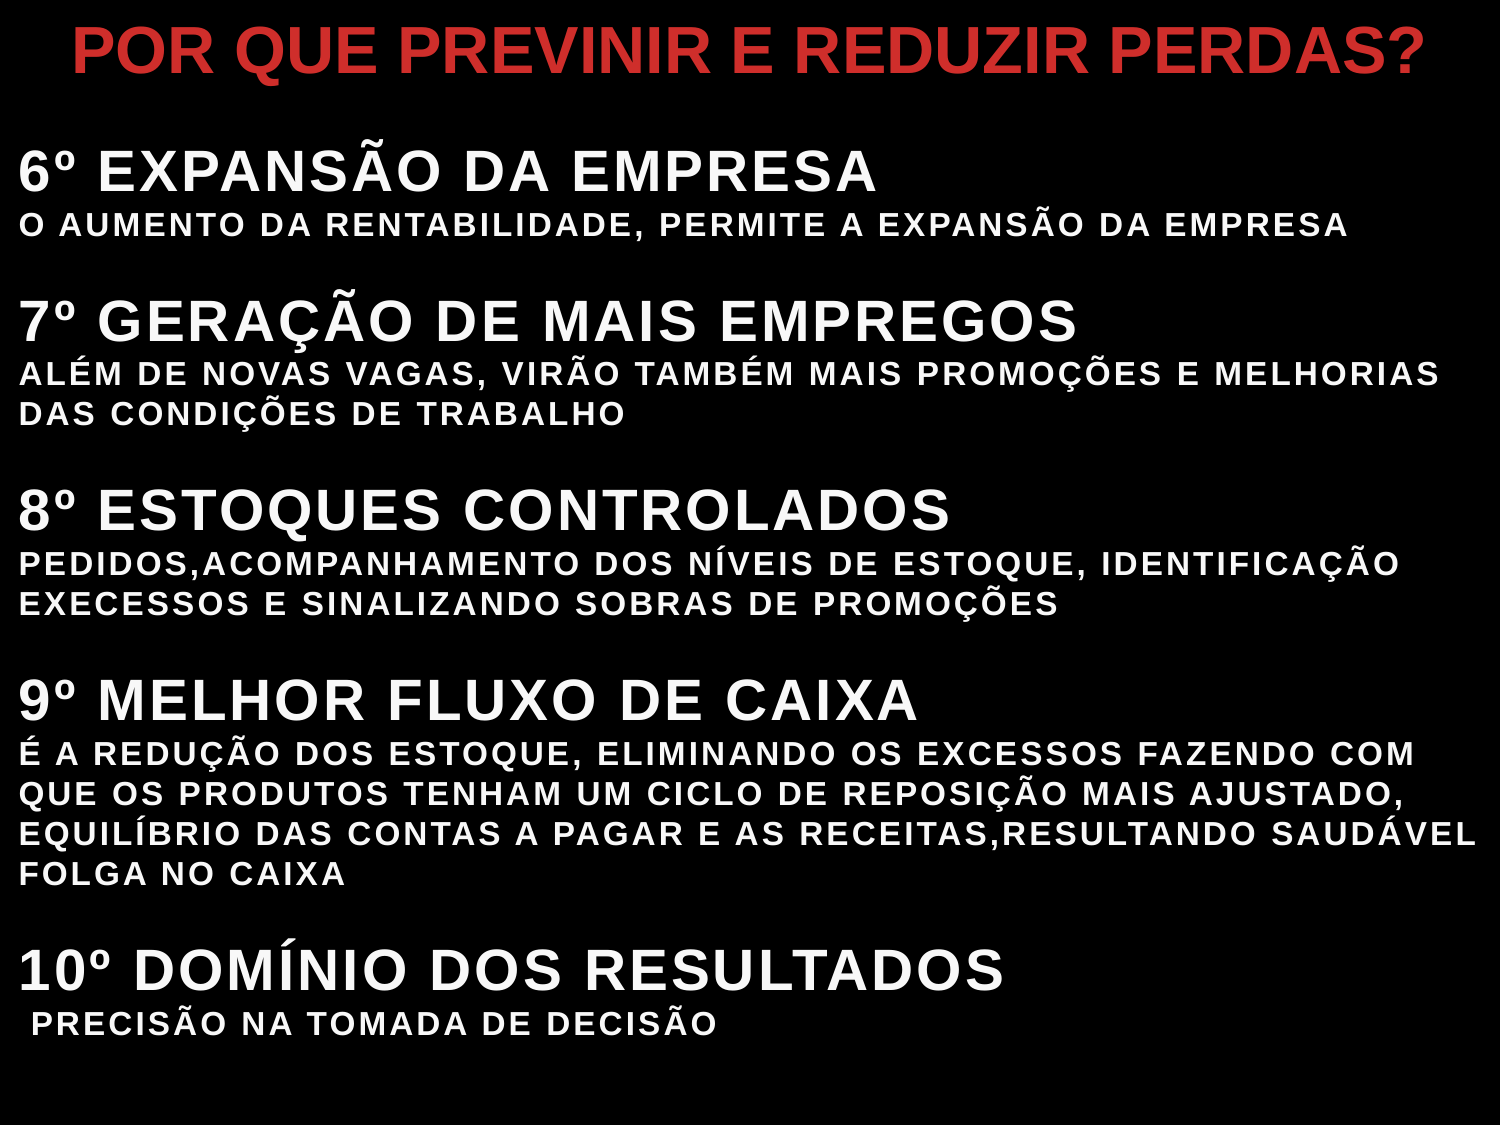

POR QUE PREVINIR E REDUZIR PERDAS?
6º EXPANSÃO DA EMPRESA
O AUMENTO DA RENTABILIDADE, PERMITE A EXPANSÃO DA EMPRESA

7º GERAÇÃO DE MAIS EMPREGOS
ALÉM DE NOVAS VAGAS, VIRÃO TAMBÉM MAIS PROMOÇÕES E MELHORIAS DAS CONDIÇÕES DE TRABALHO

8º ESTOQUES CONTROLADOS
PEDIDOS,ACOMPANHAMENTO DOS NÍVEIS DE ESTOQUE, IDENTIFICAÇÃO EXECESSOS E SINALIZANDO SOBRAS DE PROMOÇÕES

9º MELHOR FLUXO DE CAIXA
É A REDUÇÃO DOS ESTOQUE, ELIMINANDO OS EXCESSOS FAZENDO COM QUE OS PRODUTOS TENHAM UM CICLO DE REPOSIÇÃO MAIS AJUSTADO, EQUILÍBRIO DAS CONTAS A PAGAR E AS RECEITAS,RESULTANDO SAUDÁVEL FOLGA NO CAIXA

10º DOMÍNIO DOS RESULTADOS
 PRECISÃO NA TOMADA DE DECISÃO